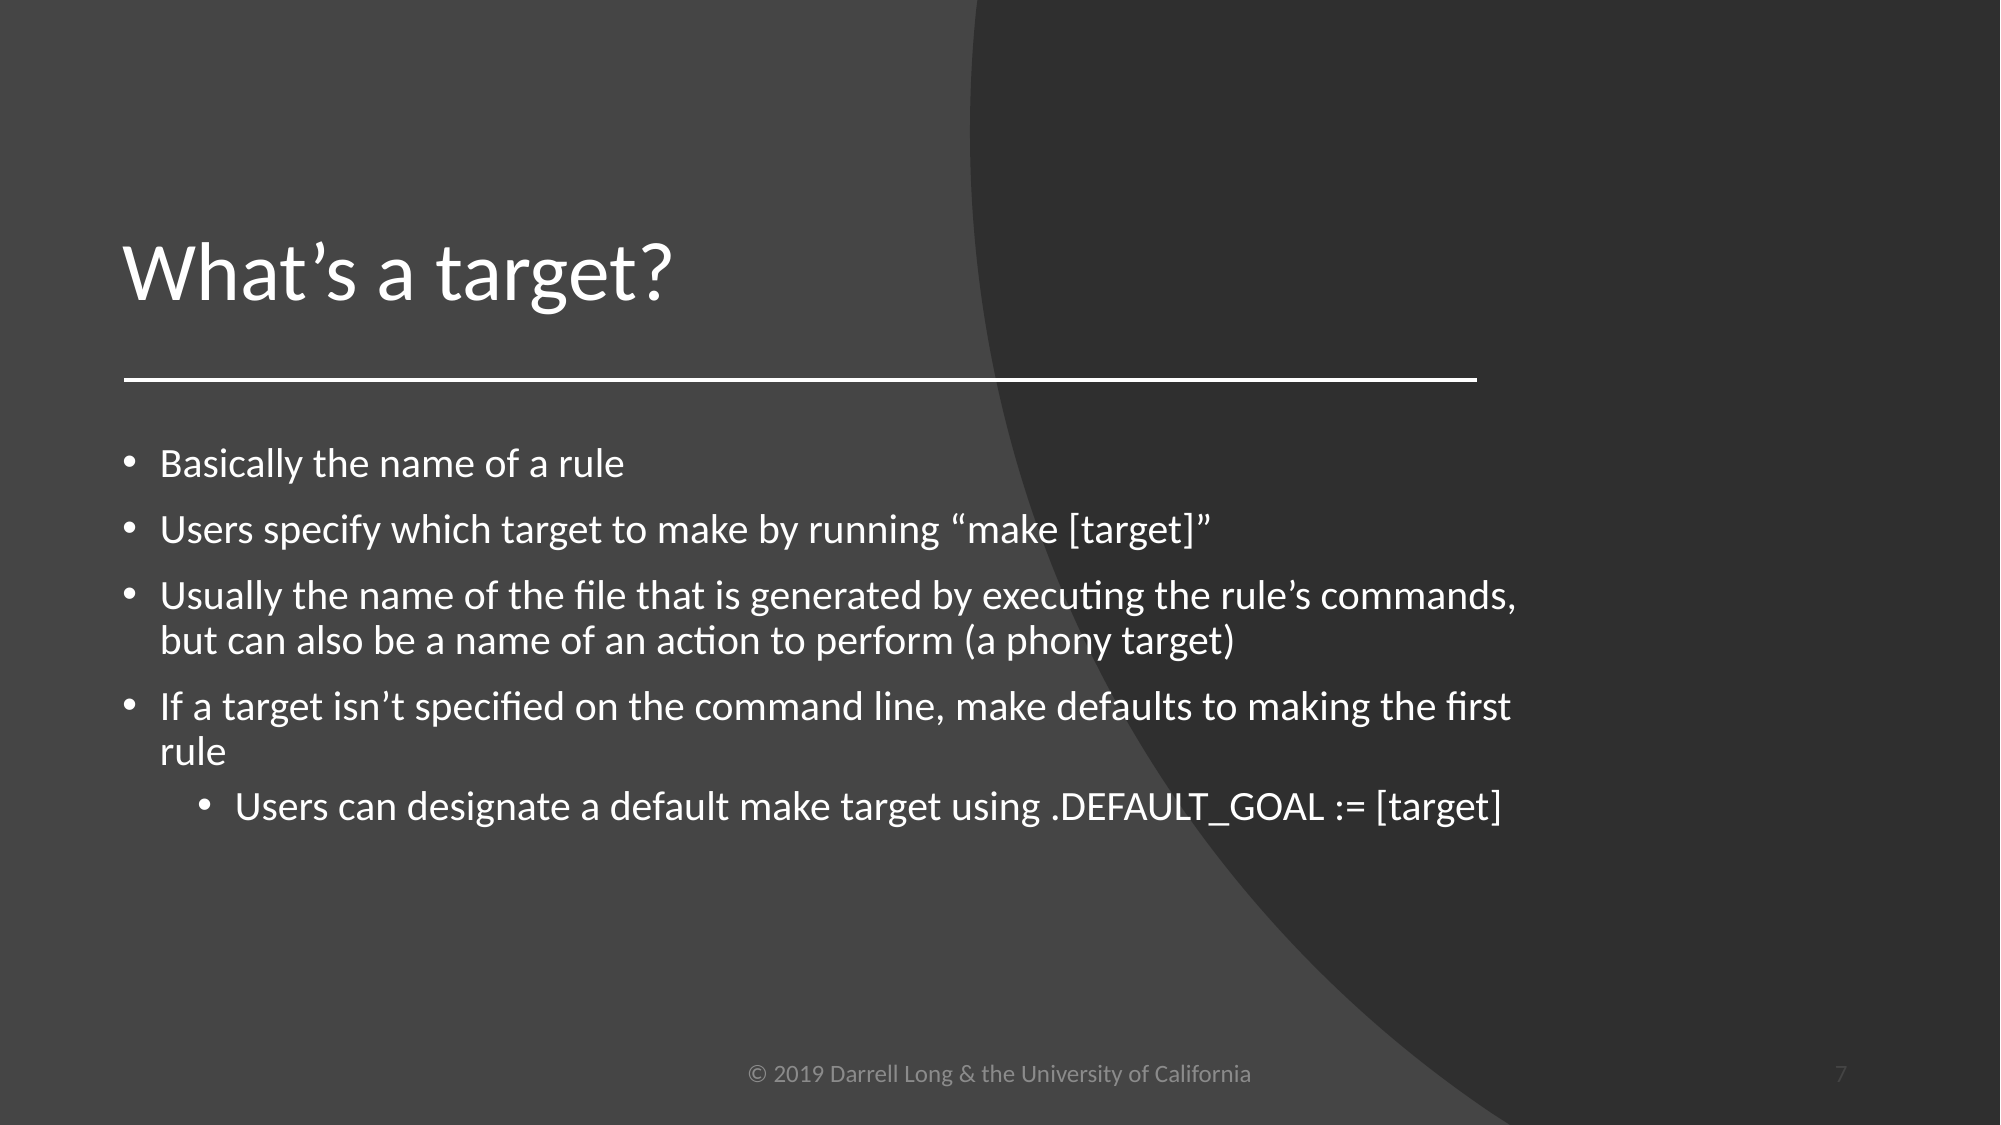

# What’s a target?
Basically the name of a rule
Users specify which target to make by running “make [target]”
Usually the name of the file that is generated by executing the rule’s commands, but can also be a name of an action to perform (a phony target)
If a target isn’t specified on the command line, make defaults to making the first rule
Users can designate a default make target using .DEFAULT_GOAL := [target]

© 2019 Darrell Long & the University of California
7